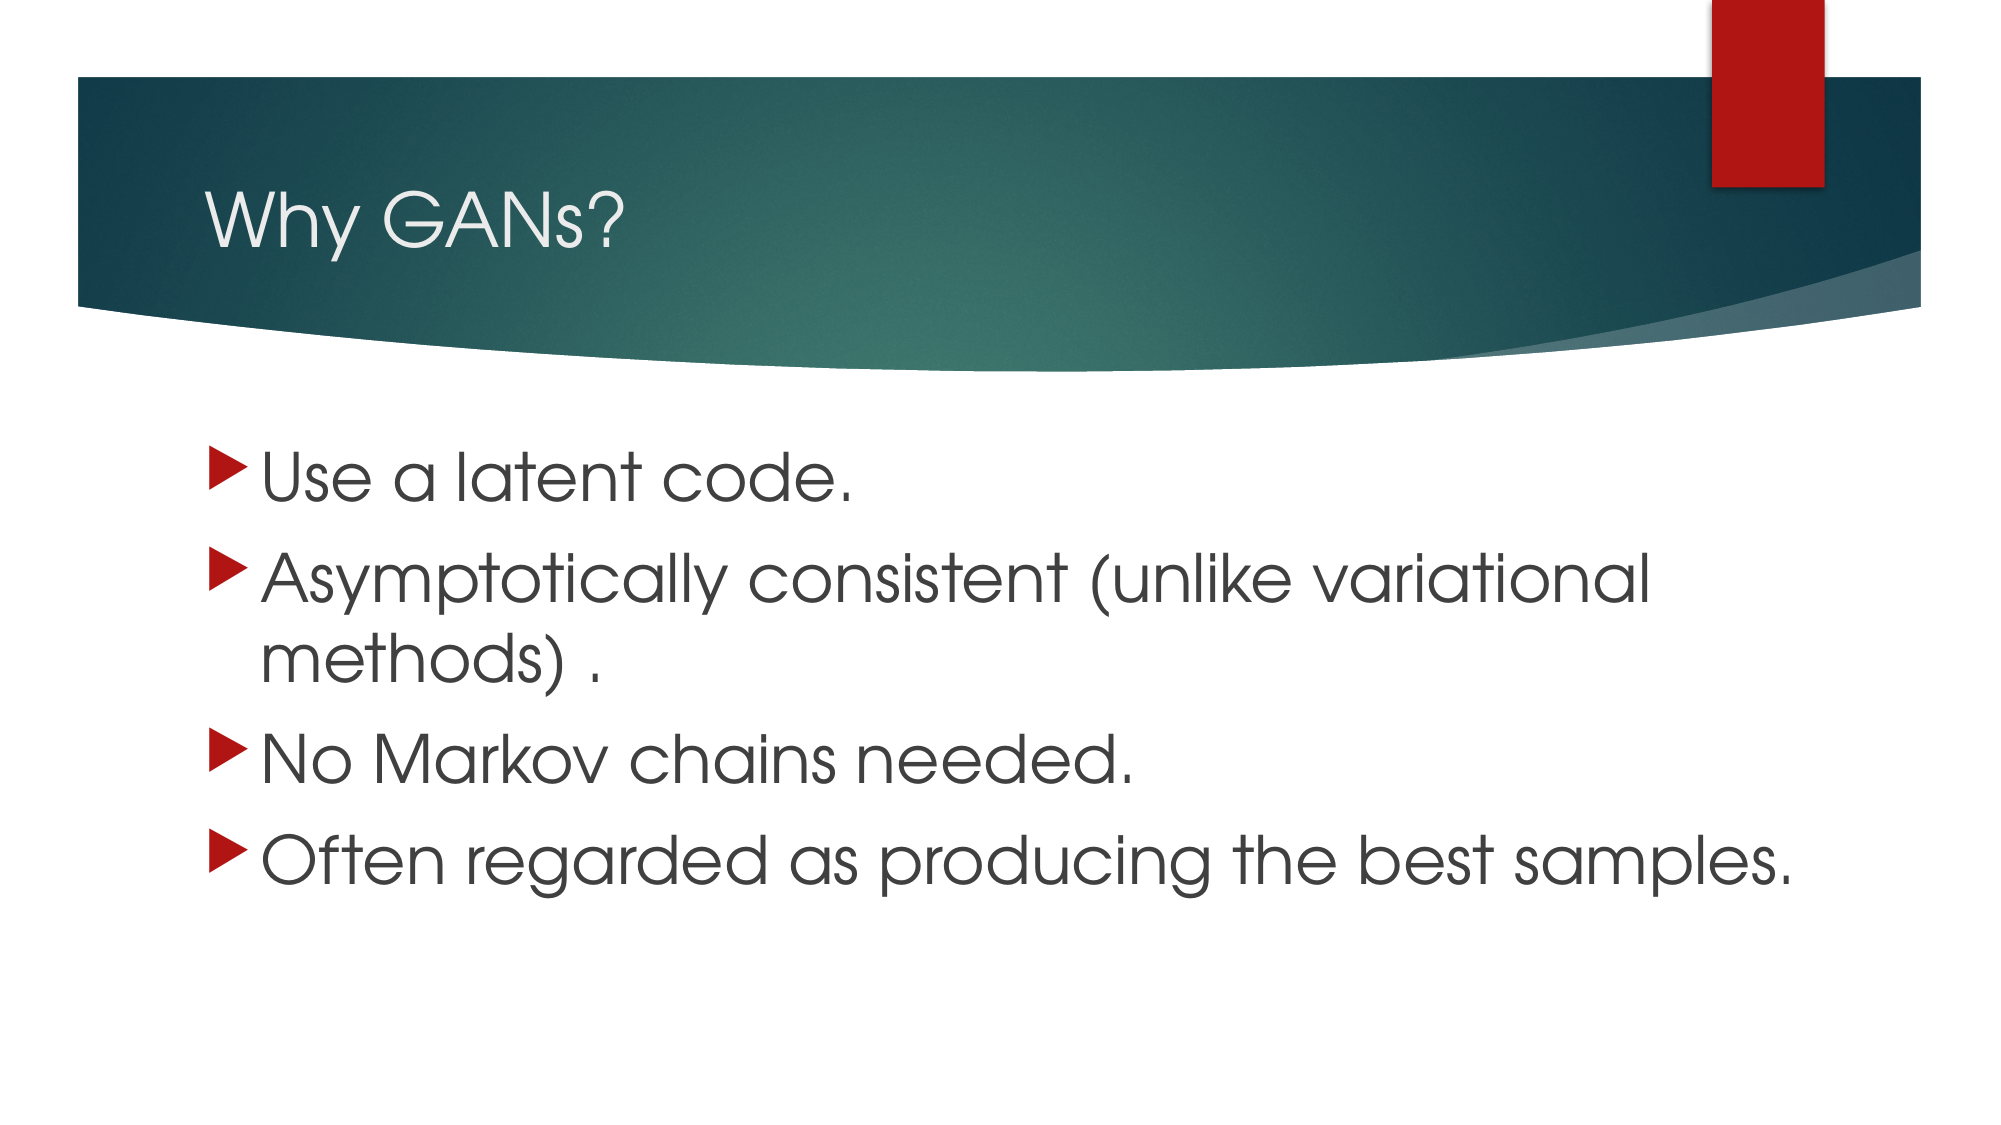

# Why GANs?
Use a latent code.
Asymptotically consistent (unlike variational methods) .
No Markov chains needed.
Often regarded as producing the best samples.